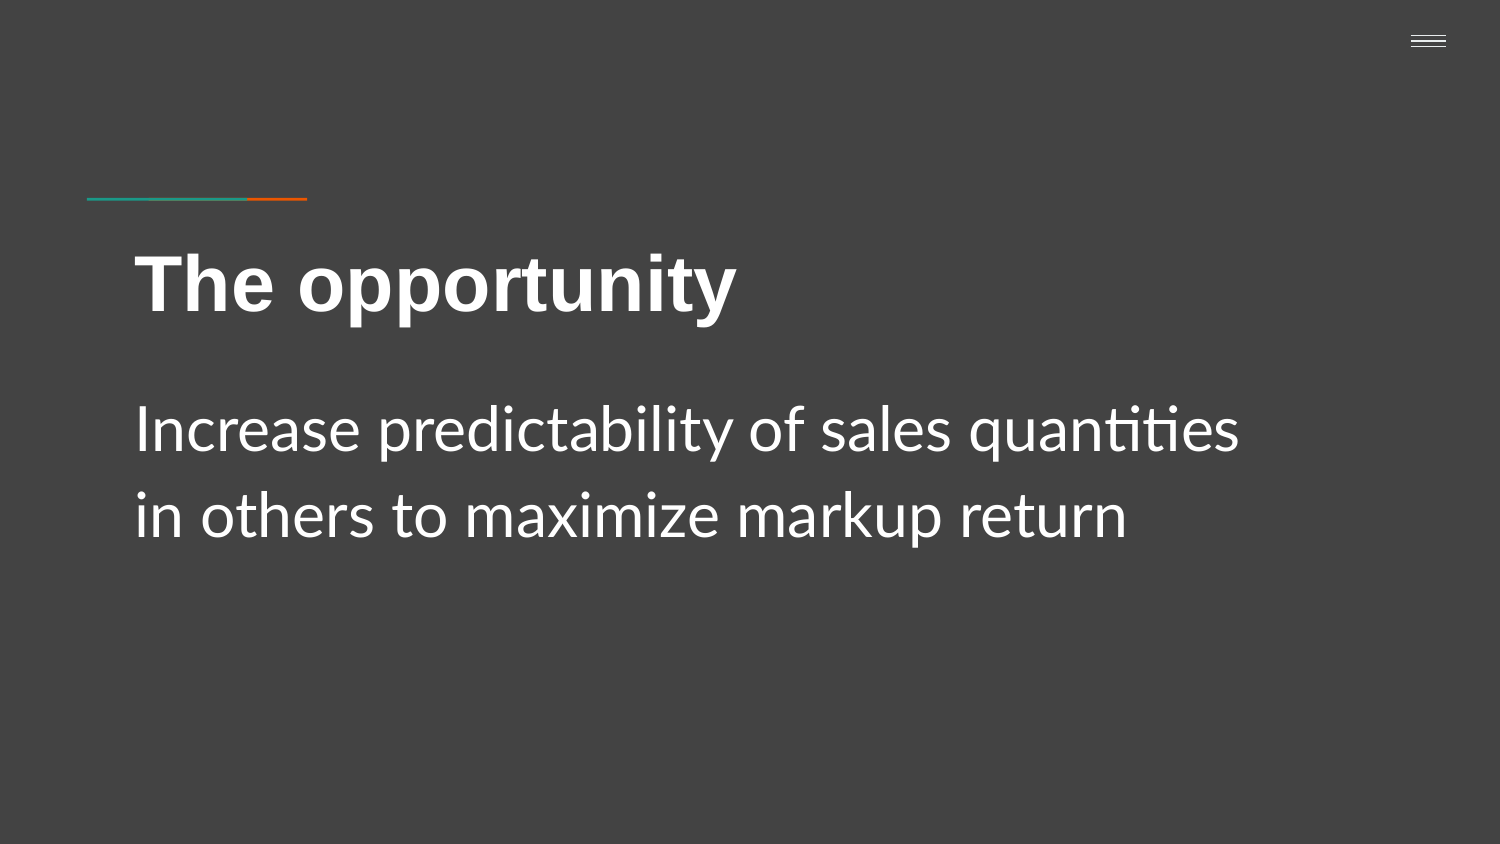

# The opportunity
Increase predictability of sales quantities in others to maximize markup return